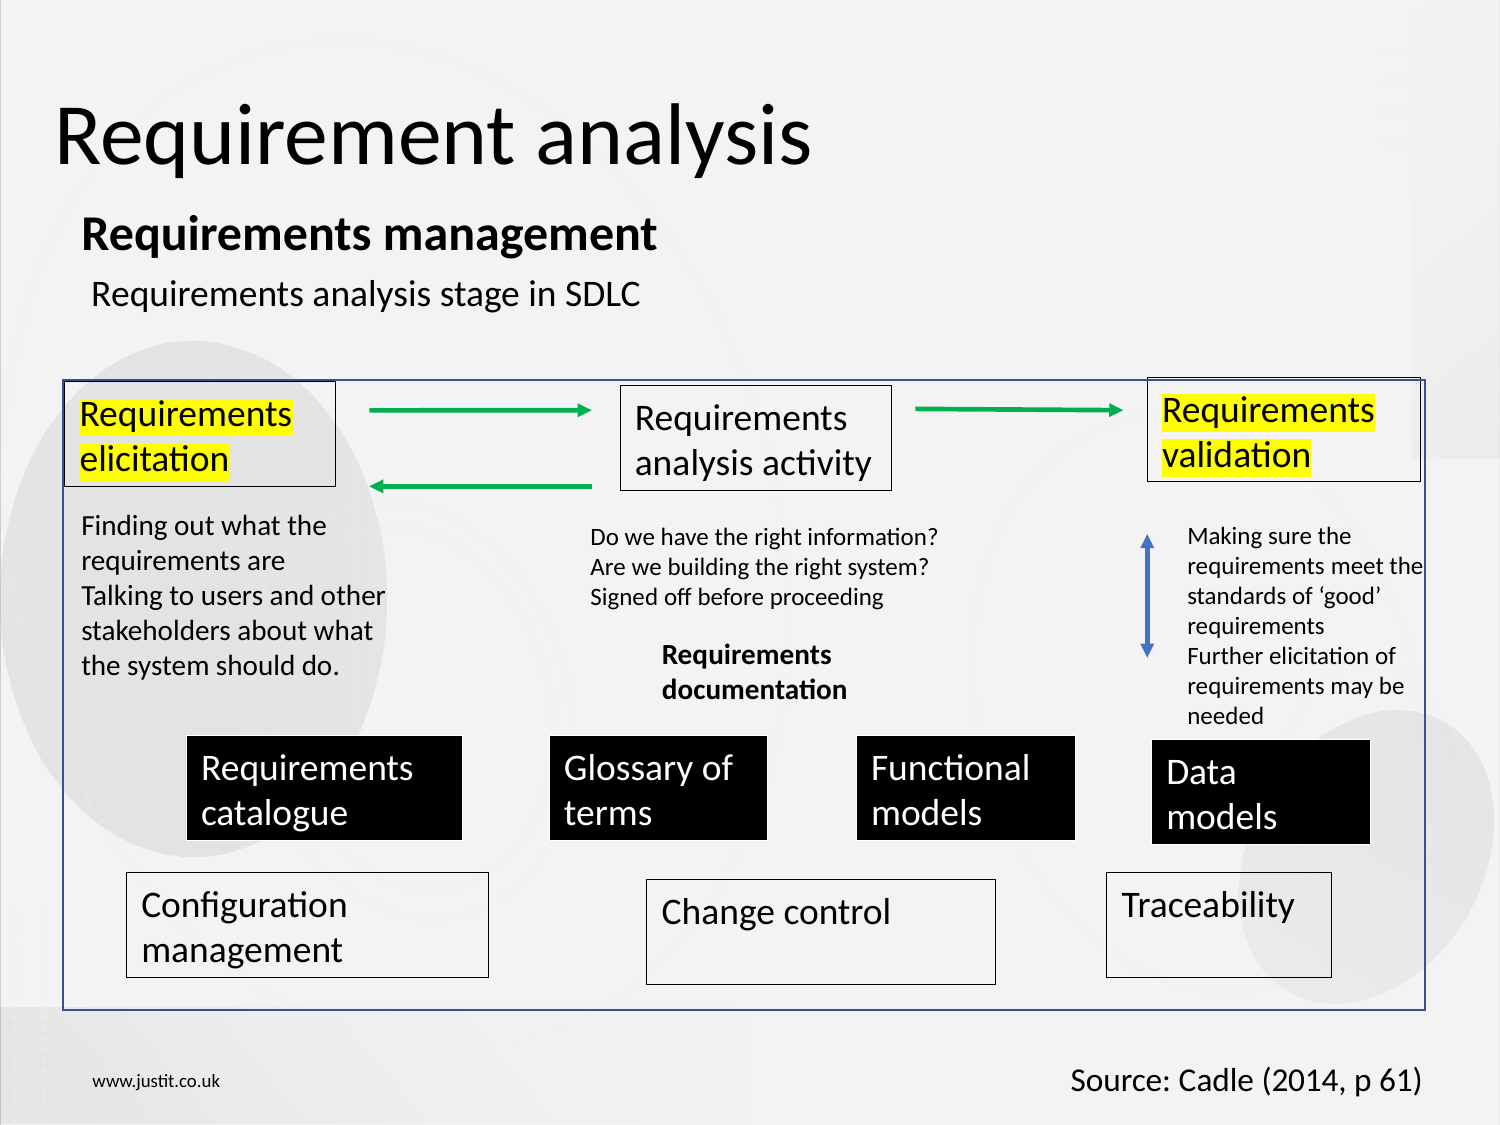

# Requirement analysis

Requirements management
Requirements analysis stage in SDLC

Requirements validation

Requirements elicitation
Requirements analysis activity

Finding out what the requirements are
Talking to users and other stakeholders about what the system should do.
Making sure the requirements meet the standards of ‘good’ requirements
Further elicitation of requirements may be needed
Do we have the right information?
Are we building the right system?
Signed off before proceeding
Requirements documentation
Functional models
Requirements catalogue
Glossary of terms
Data models
Configuration management
Traceability

Change control

www.justit.co.uk
Source: Cadle (2014, p 61)